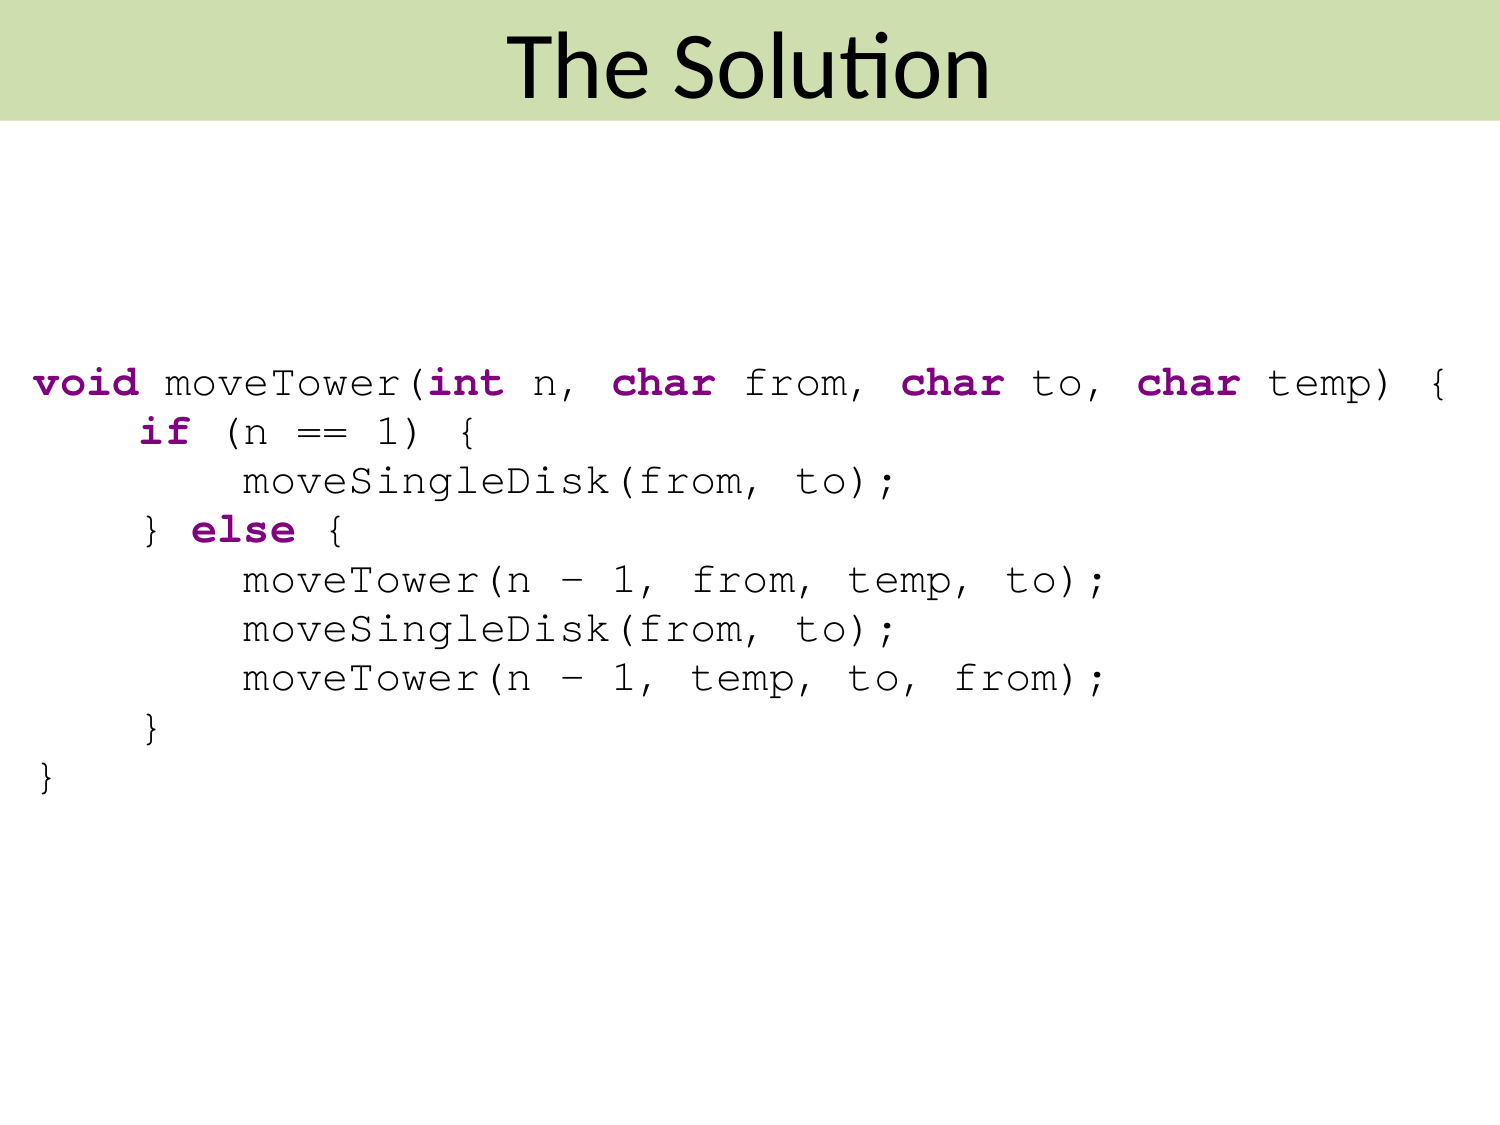

The Solution

void moveTower(int n, char from, char to, char temp) {
    if (n == 1) {
        moveSingleDisk(from, to);
    } else {
        moveTower(n – 1, from, temp, to);
        moveSingleDisk(from, to);
        moveTower(n – 1, temp, to, from);
    }
}